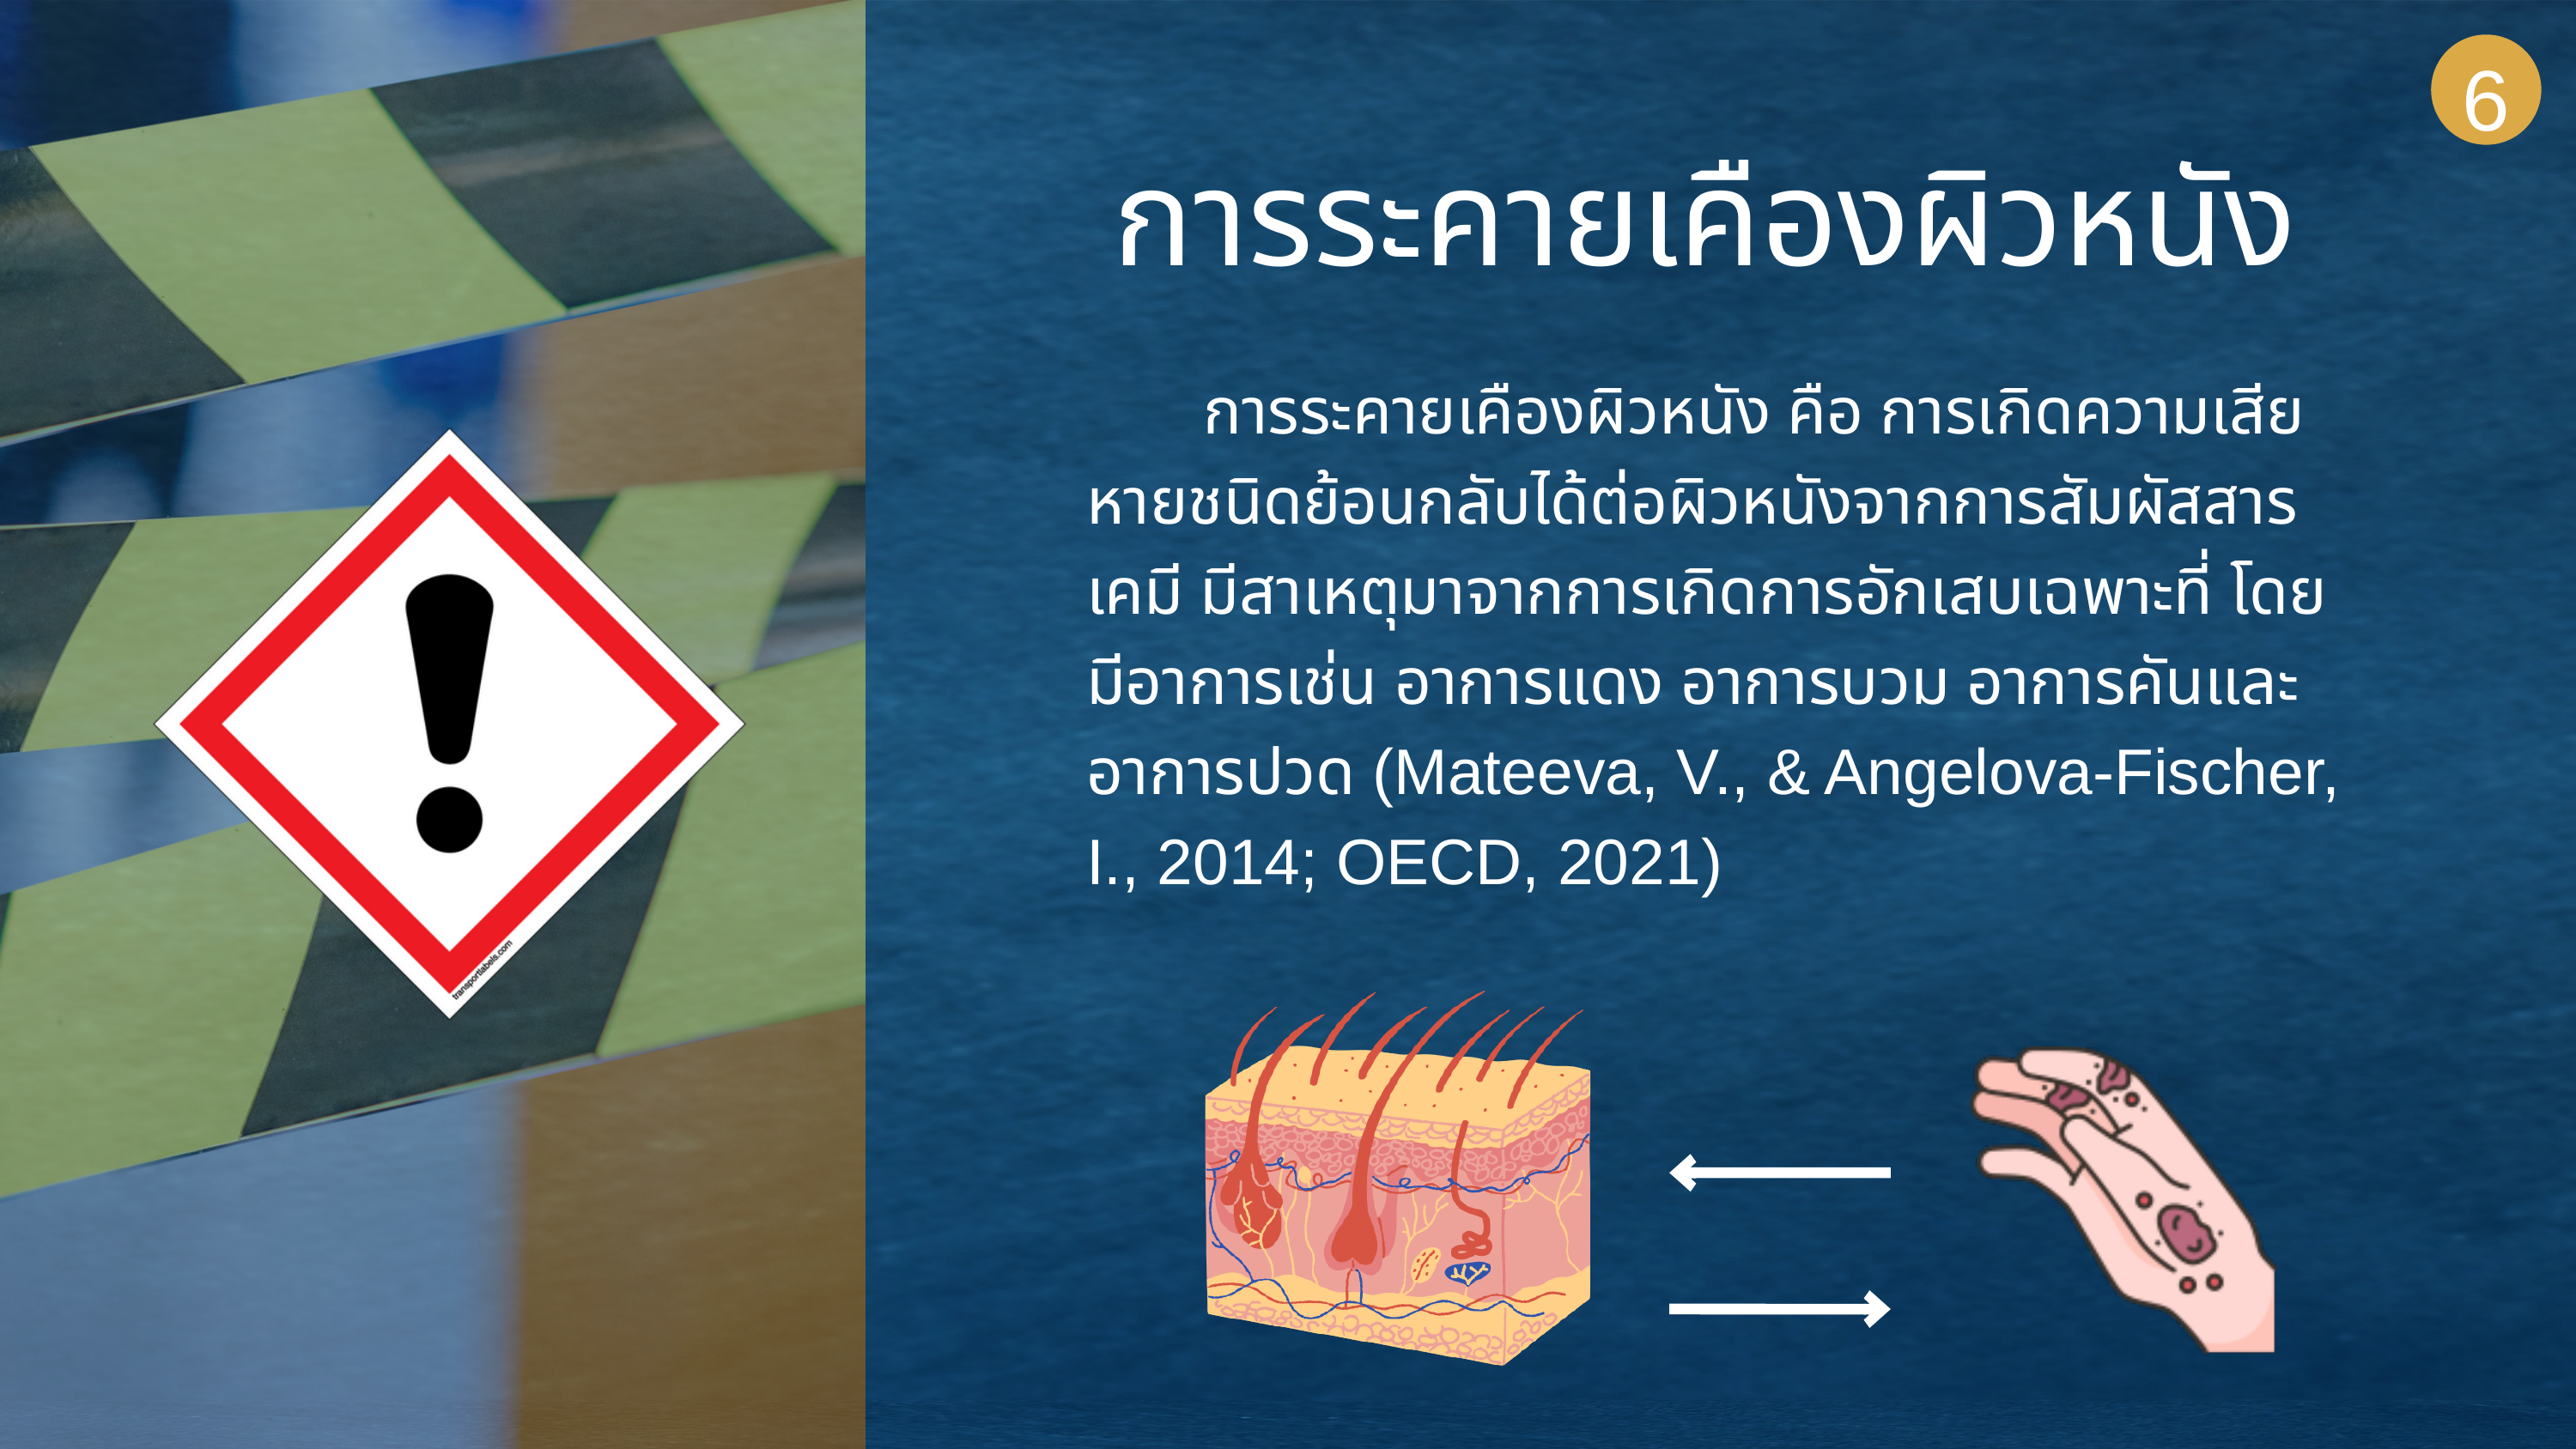

6
การระคายเคืองผิวหนัง
       การระคายเคืองผิวหนัง คือ การเกิดความเสียหายชนิดย้อนกลับได้ต่อผิวหนังจากการสัมผัสสารเคมี มีสาเหตุมาจากการเกิดการอักเสบเฉพาะที่ โดยมีอาการเช่น อาการแดง อาการบวม อาการคันและอาการปวด (Mateeva, V., & Angelova-Fischer, I., 2014; OECD, 2021)